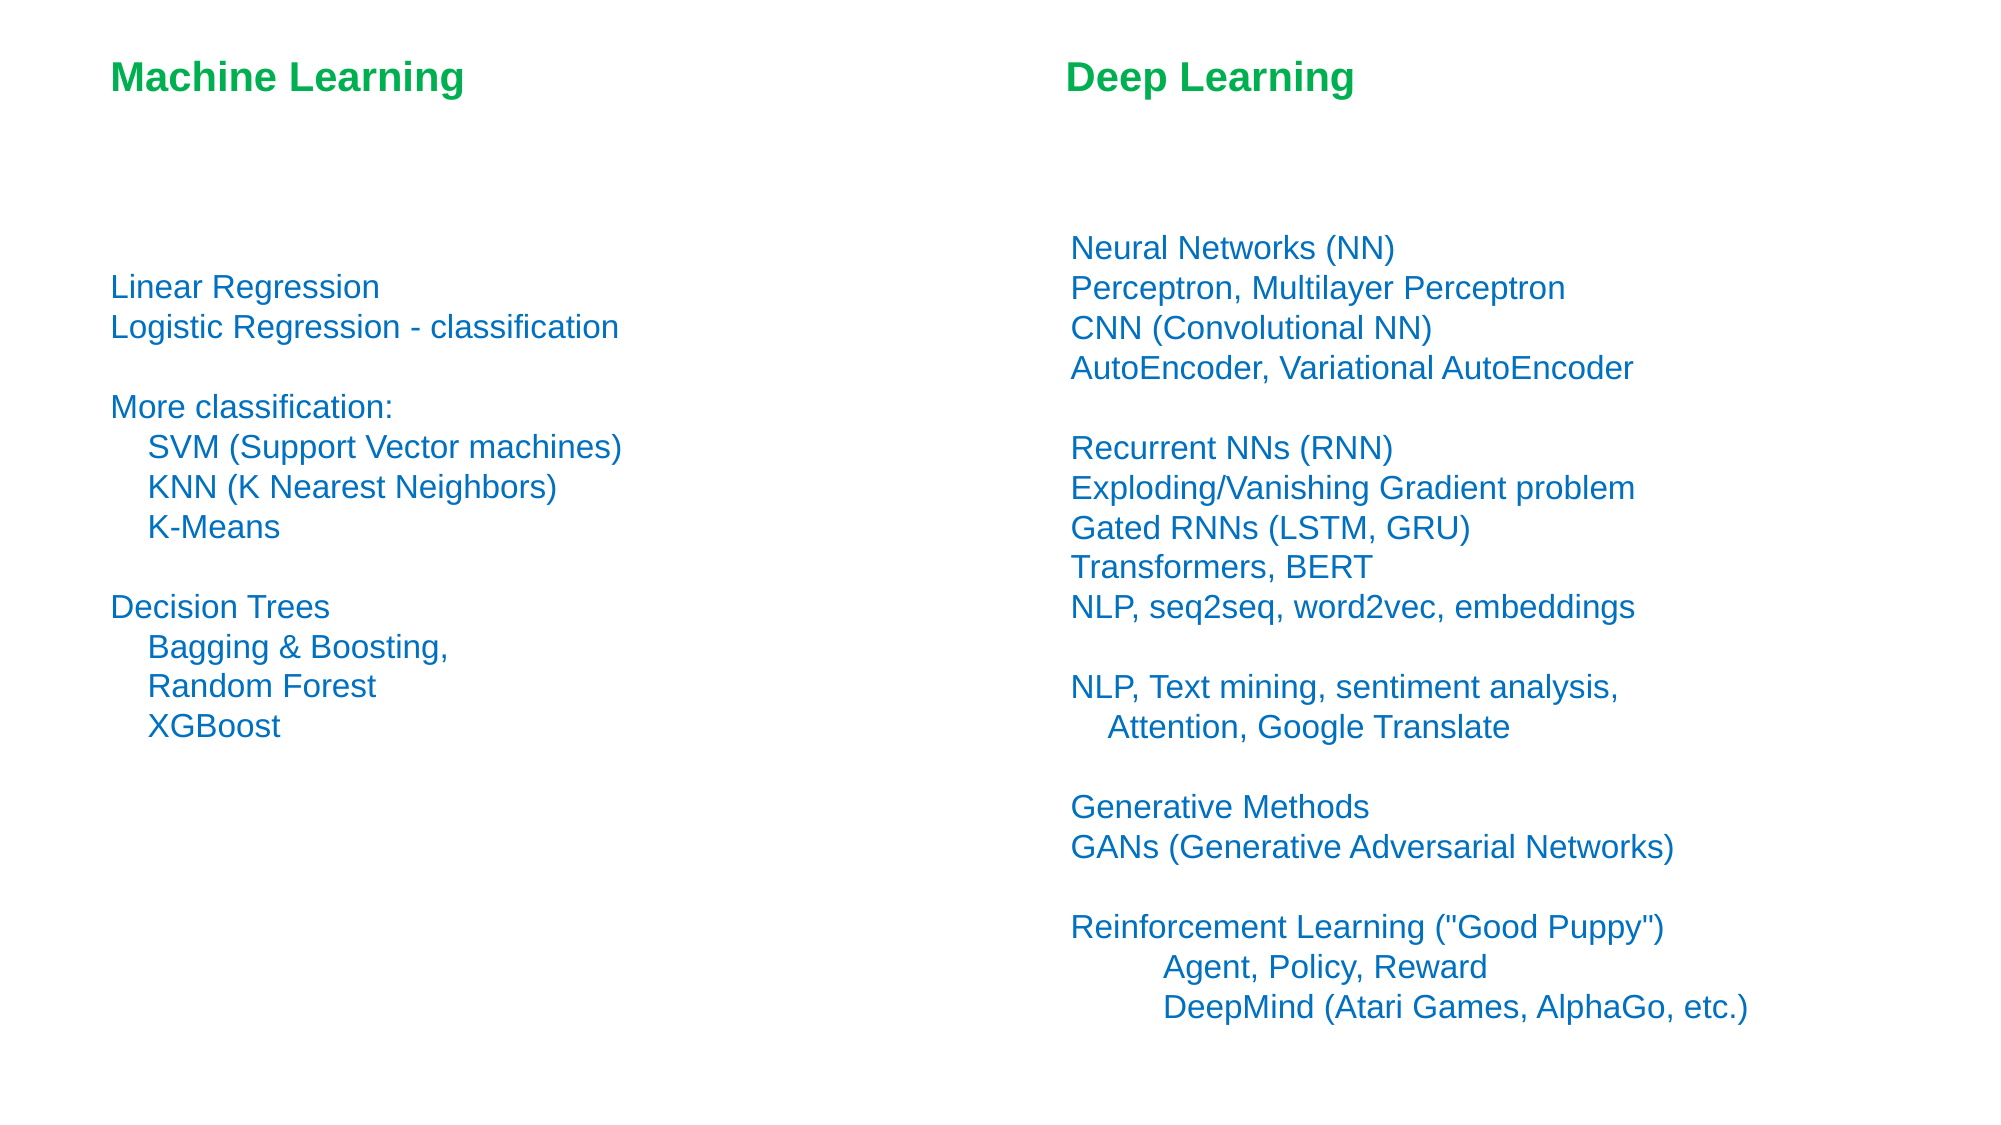

Machine Learning
Deep Learning
Neural Networks (NN)
Perceptron, Multilayer Perceptron
CNN (Convolutional NN)
AutoEncoder, Variational AutoEncoder

Recurrent NNs (RNN)
Exploding/Vanishing Gradient problem
Gated RNNs (LSTM, GRU)
Transformers, BERT
NLP, seq2seq, word2vec, embeddings

NLP, Text mining, sentiment analysis,
    Attention, Google Translate

Generative Methods
GANs (Generative Adversarial Networks)

Reinforcement Learning ("Good Puppy")
          Agent, Policy, Reward
          DeepMind (Atari Games, AlphaGo, etc.)
Linear Regression
Logistic Regression - classification

More classification:
    SVM (Support Vector machines)
    KNN (K Nearest Neighbors)
    K-Means

Decision Trees
    Bagging & Boosting,
    Random Forest
    XGBoost